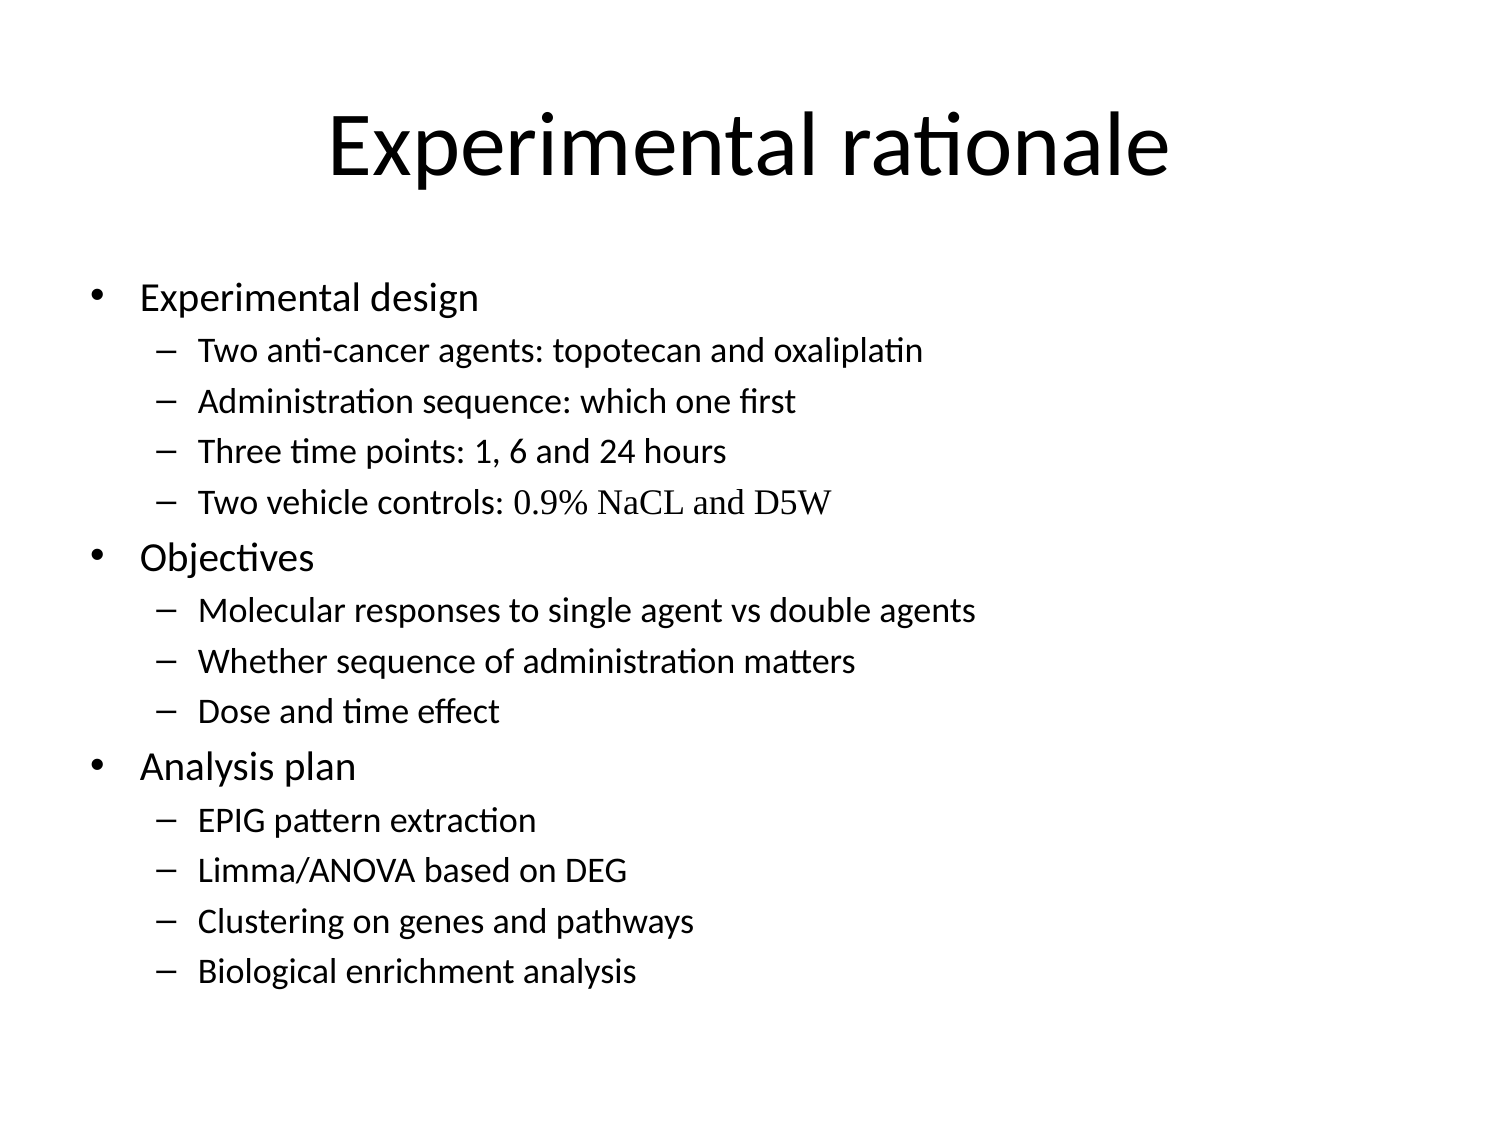

# Experimental rationale
Experimental design
Two anti-cancer agents: topotecan and oxaliplatin
Administration sequence: which one first
Three time points: 1, 6 and 24 hours
Two vehicle controls: 0.9% NaCL and D5W
Objectives
Molecular responses to single agent vs double agents
Whether sequence of administration matters
Dose and time effect
Analysis plan
EPIG pattern extraction
Limma/ANOVA based on DEG
Clustering on genes and pathways
Biological enrichment analysis